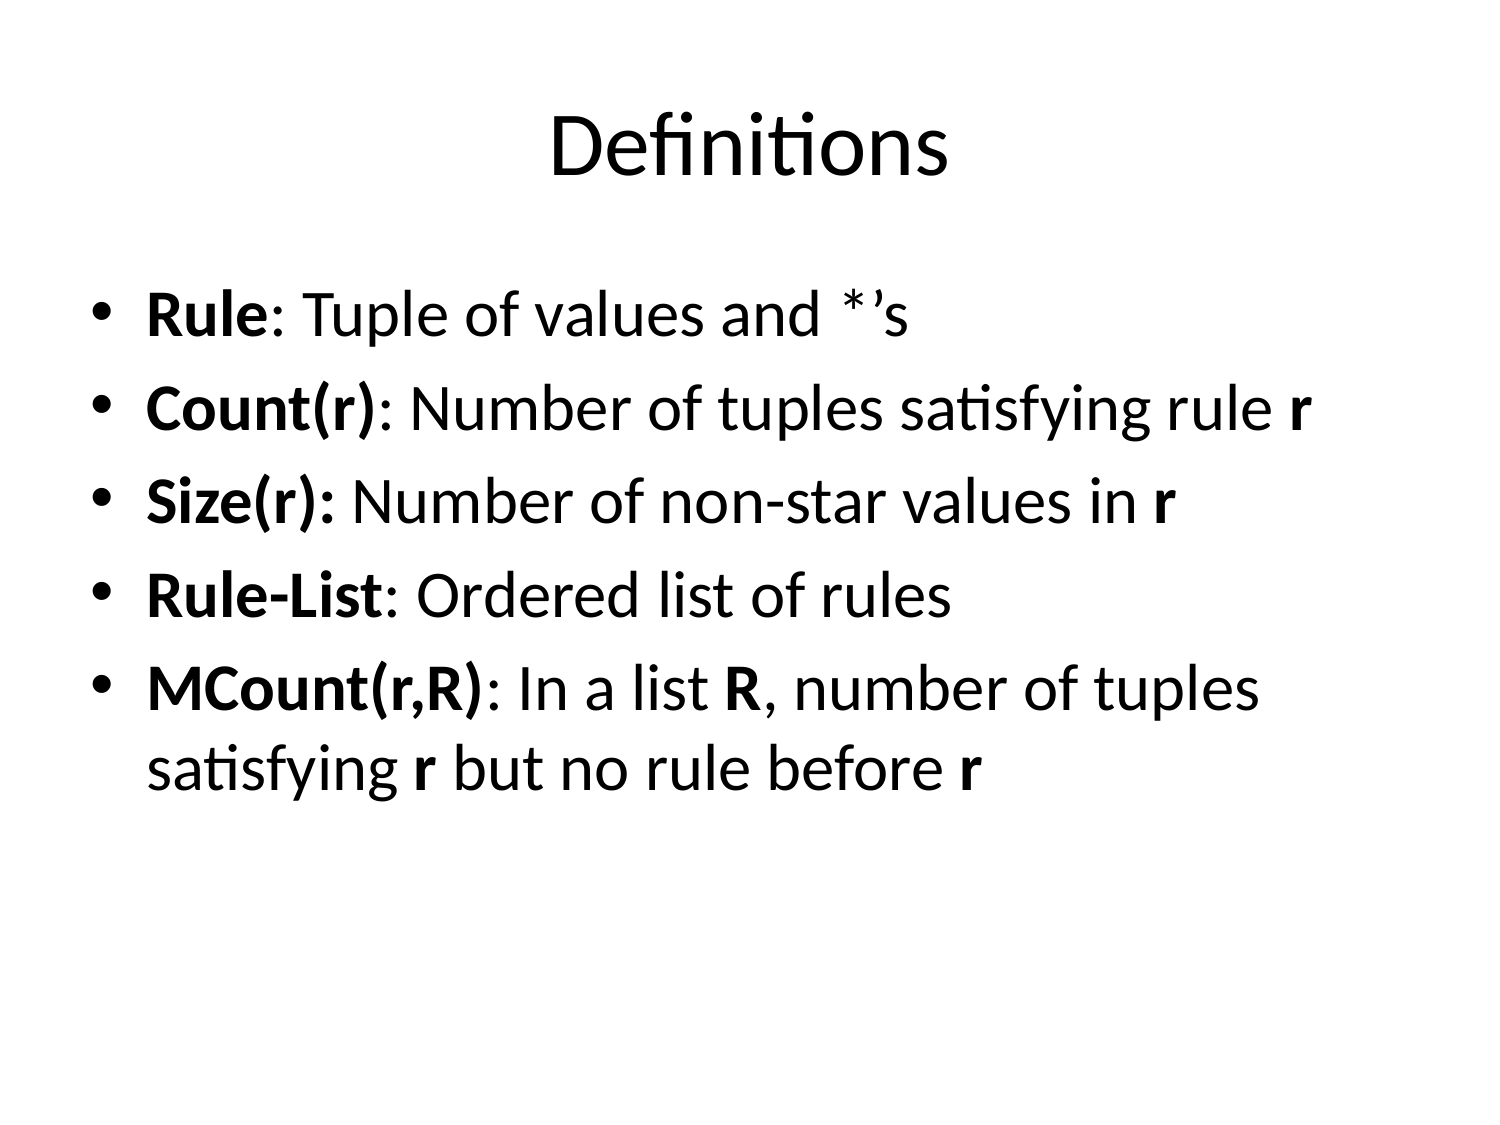

# Definitions
Rule: Tuple of values and *’s
Count(r): Number of tuples satisfying rule r
Size(r): Number of non-star values in r
Rule-List: Ordered list of rules
MCount(r,R): In a list R, number of tuples satisfying r but no rule before r